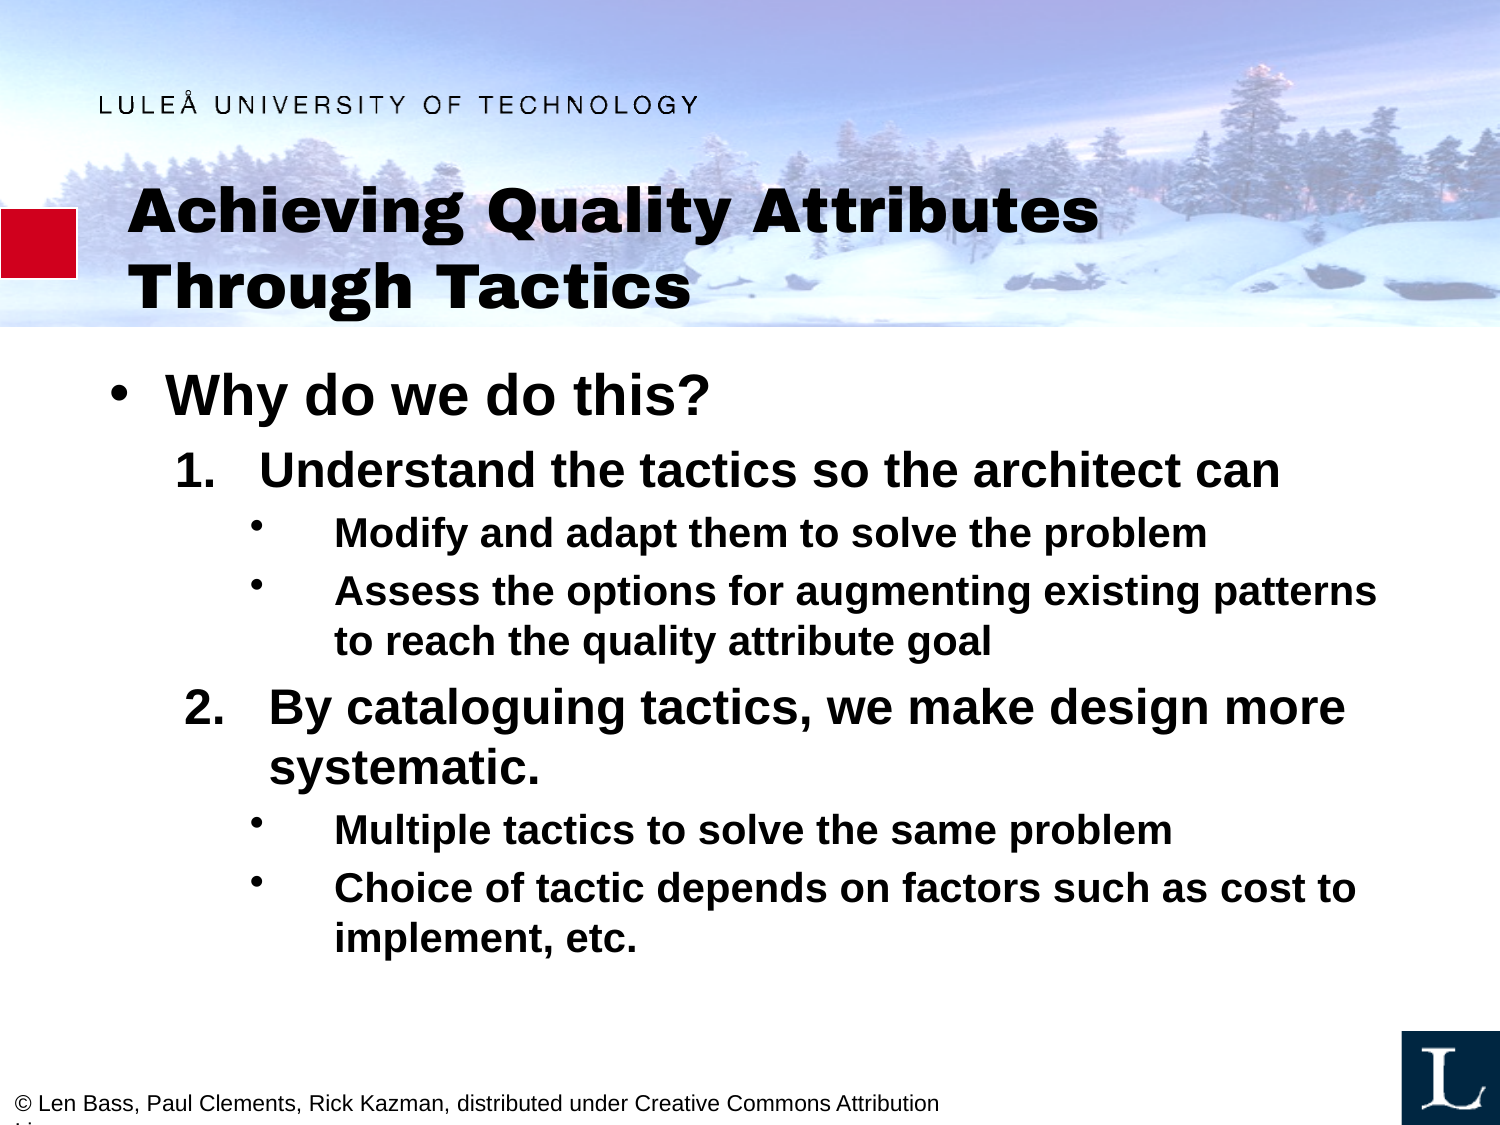

# Achieving Quality Attributes Through Tactics
Why do we do this?
Understand the tactics so the architect can
Modify and adapt them to solve the problem
Assess the options for augmenting existing patterns to reach the quality attribute goal
By cataloguing tactics, we make design more systematic.
Multiple tactics to solve the same problem
Choice of tactic depends on factors such as cost to implement, etc.
© Len Bass, Paul Clements, Rick Kazman, distributed under Creative Commons Attribution License